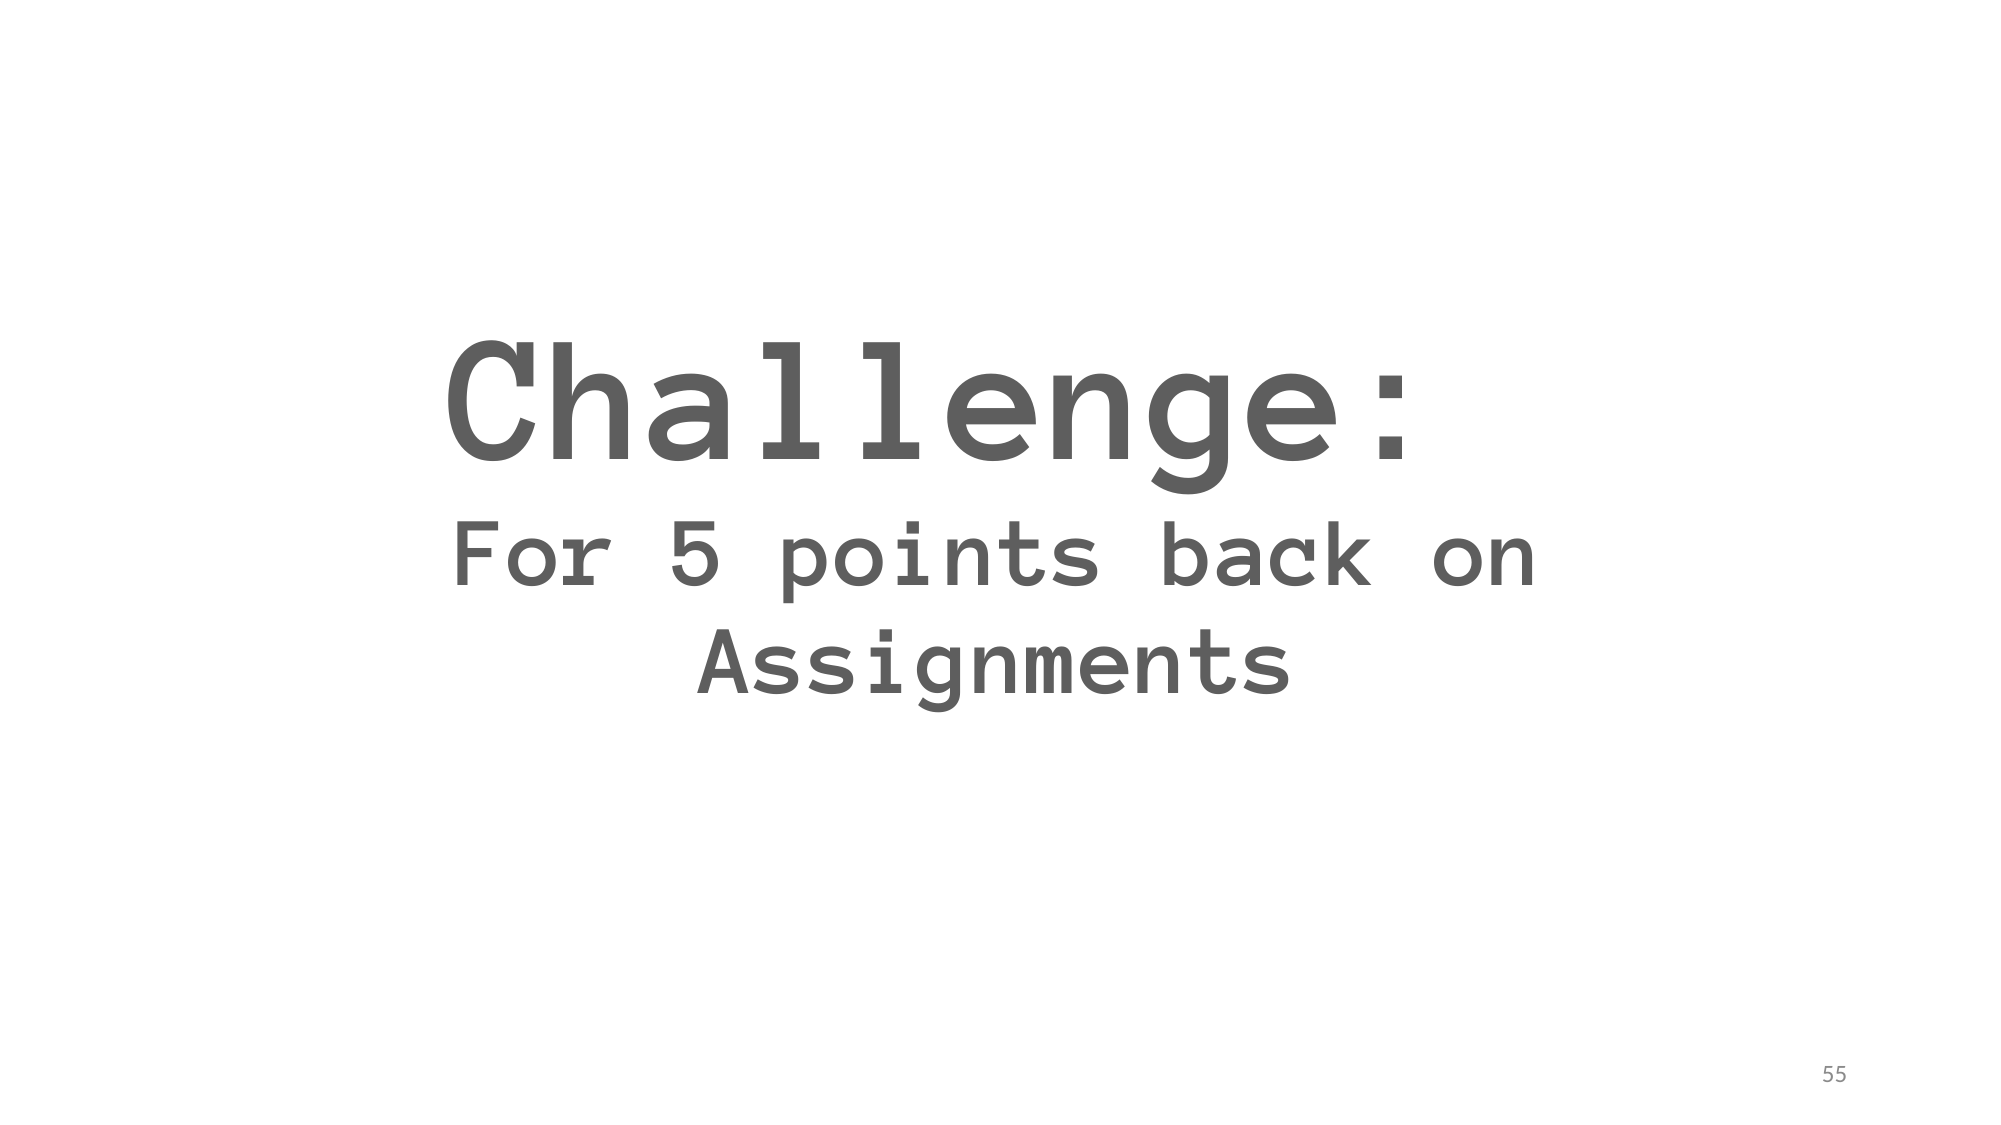

# Challenge: For 5 points back on Assignments
55